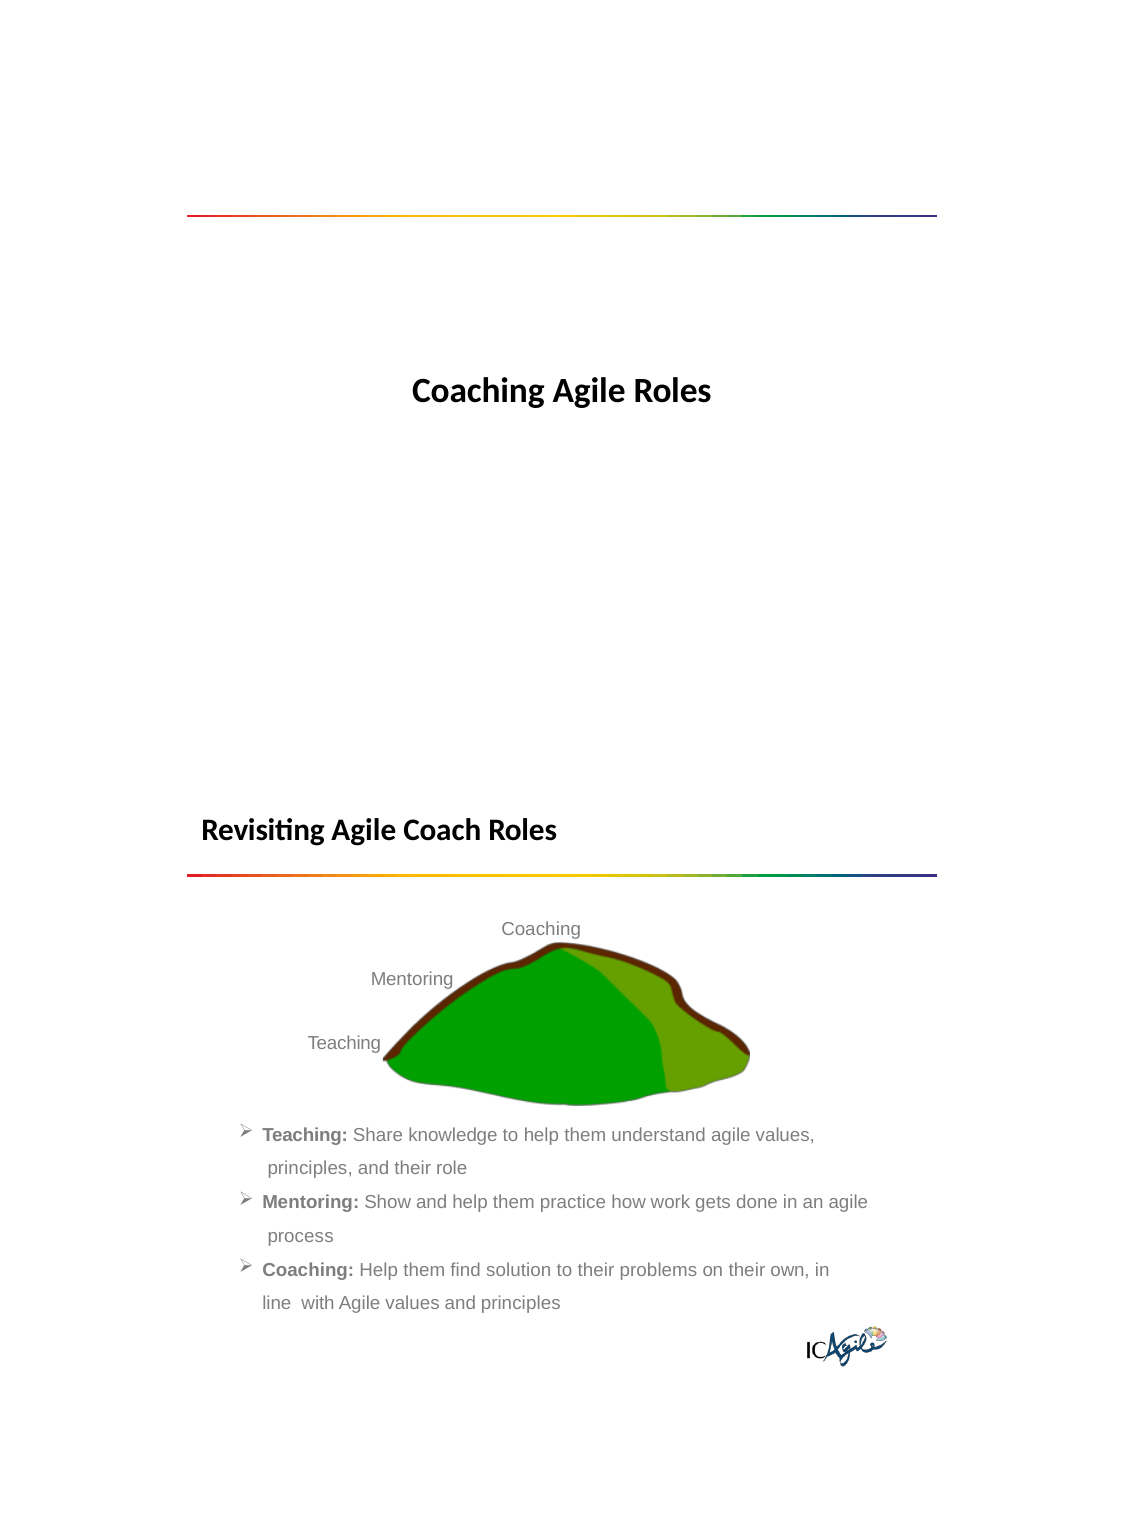

Coaching Agile Roles
Revisiting Agile Coach Roles

Coaching

Mentoring

Teaching

Teaching: Share knowledge to help them understand agile values,  principles, and their role
Mentoring: Show and help them practice how work gets done in an agile  process
Coaching: Help them find solution to their problems on their own, in line  with Agile values and principles